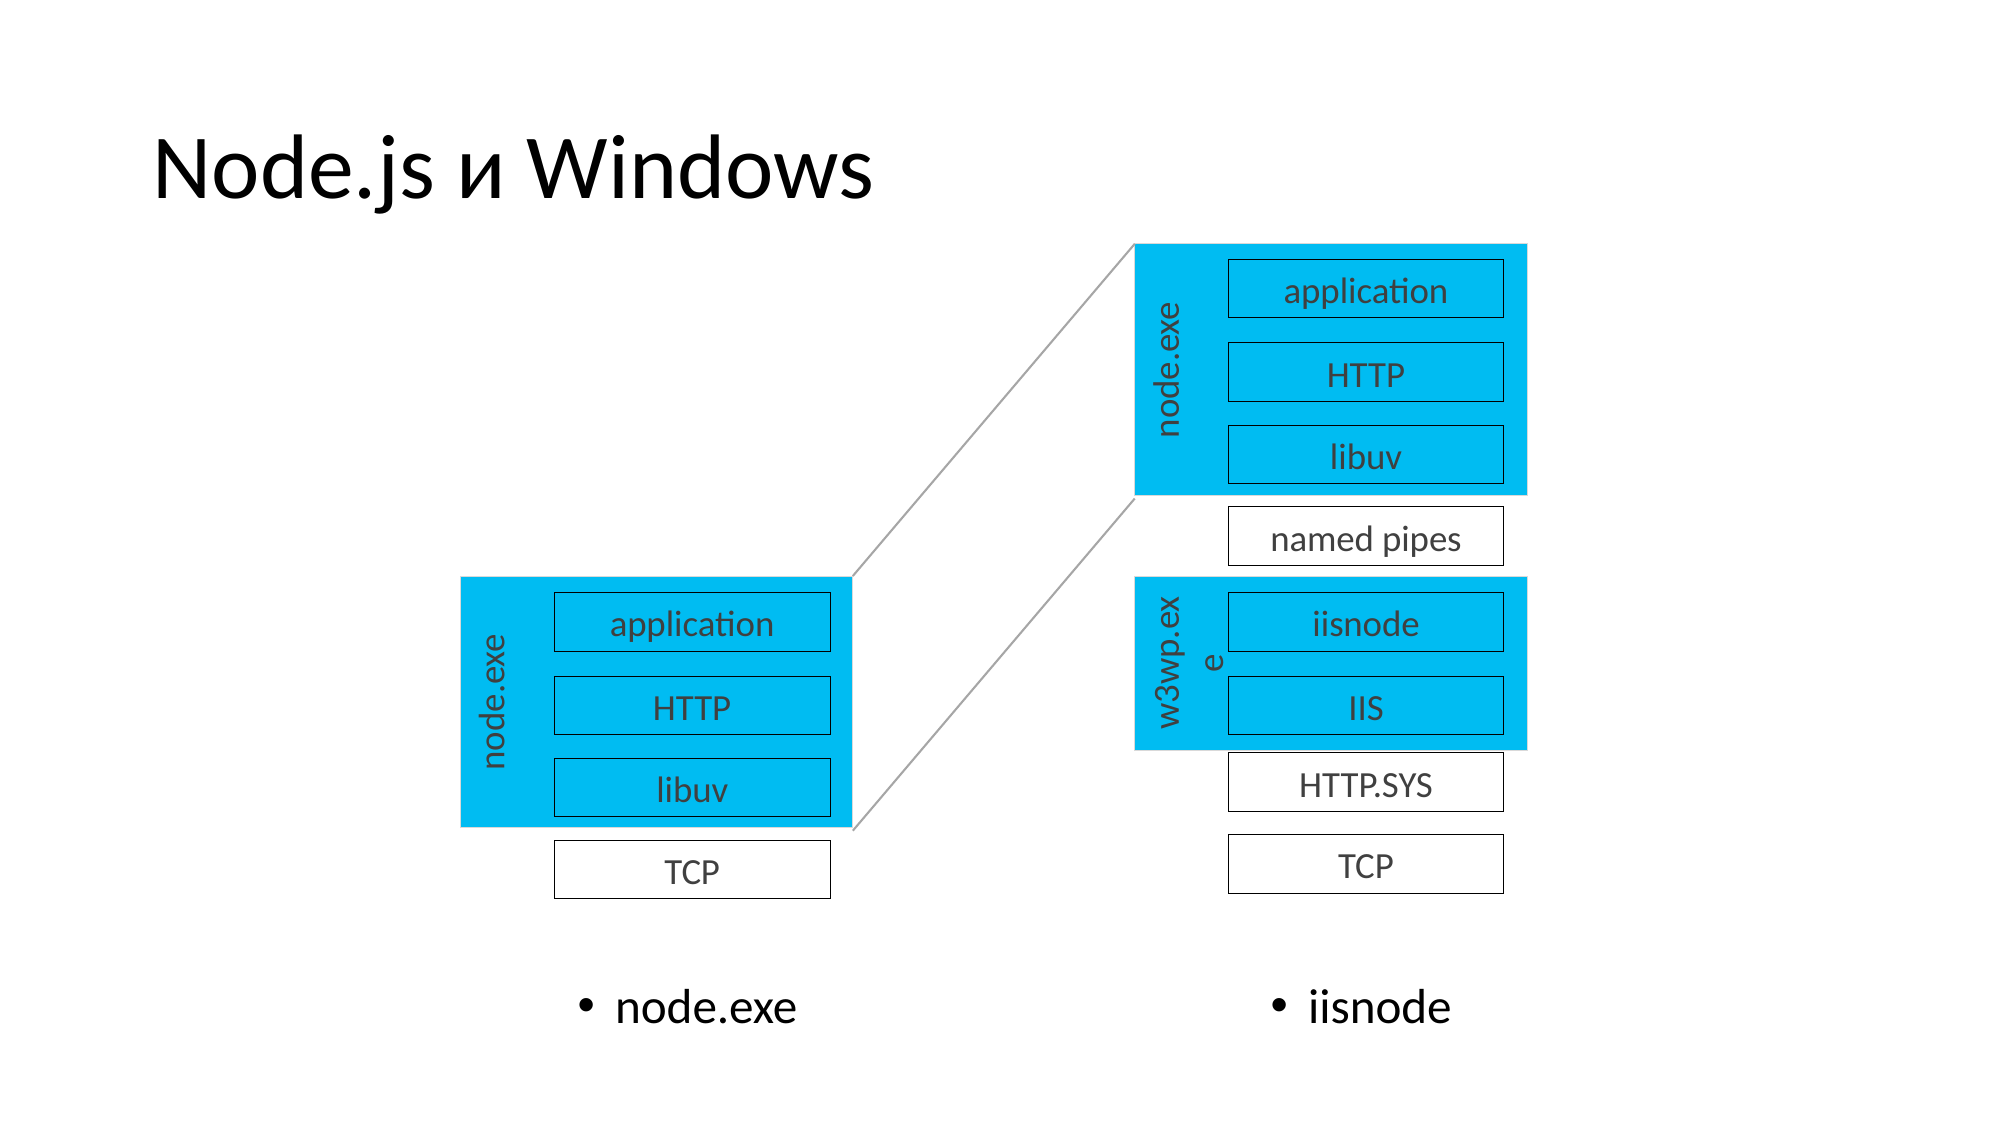

# Node.js и Windows
node.exe
application
HTTP
libuv
named pipes
node.exe
w3wp.exe
application
iisnode
HTTP
IIS
HTTP.SYS
libuv
TCP
TCP
node.exe
iisnode